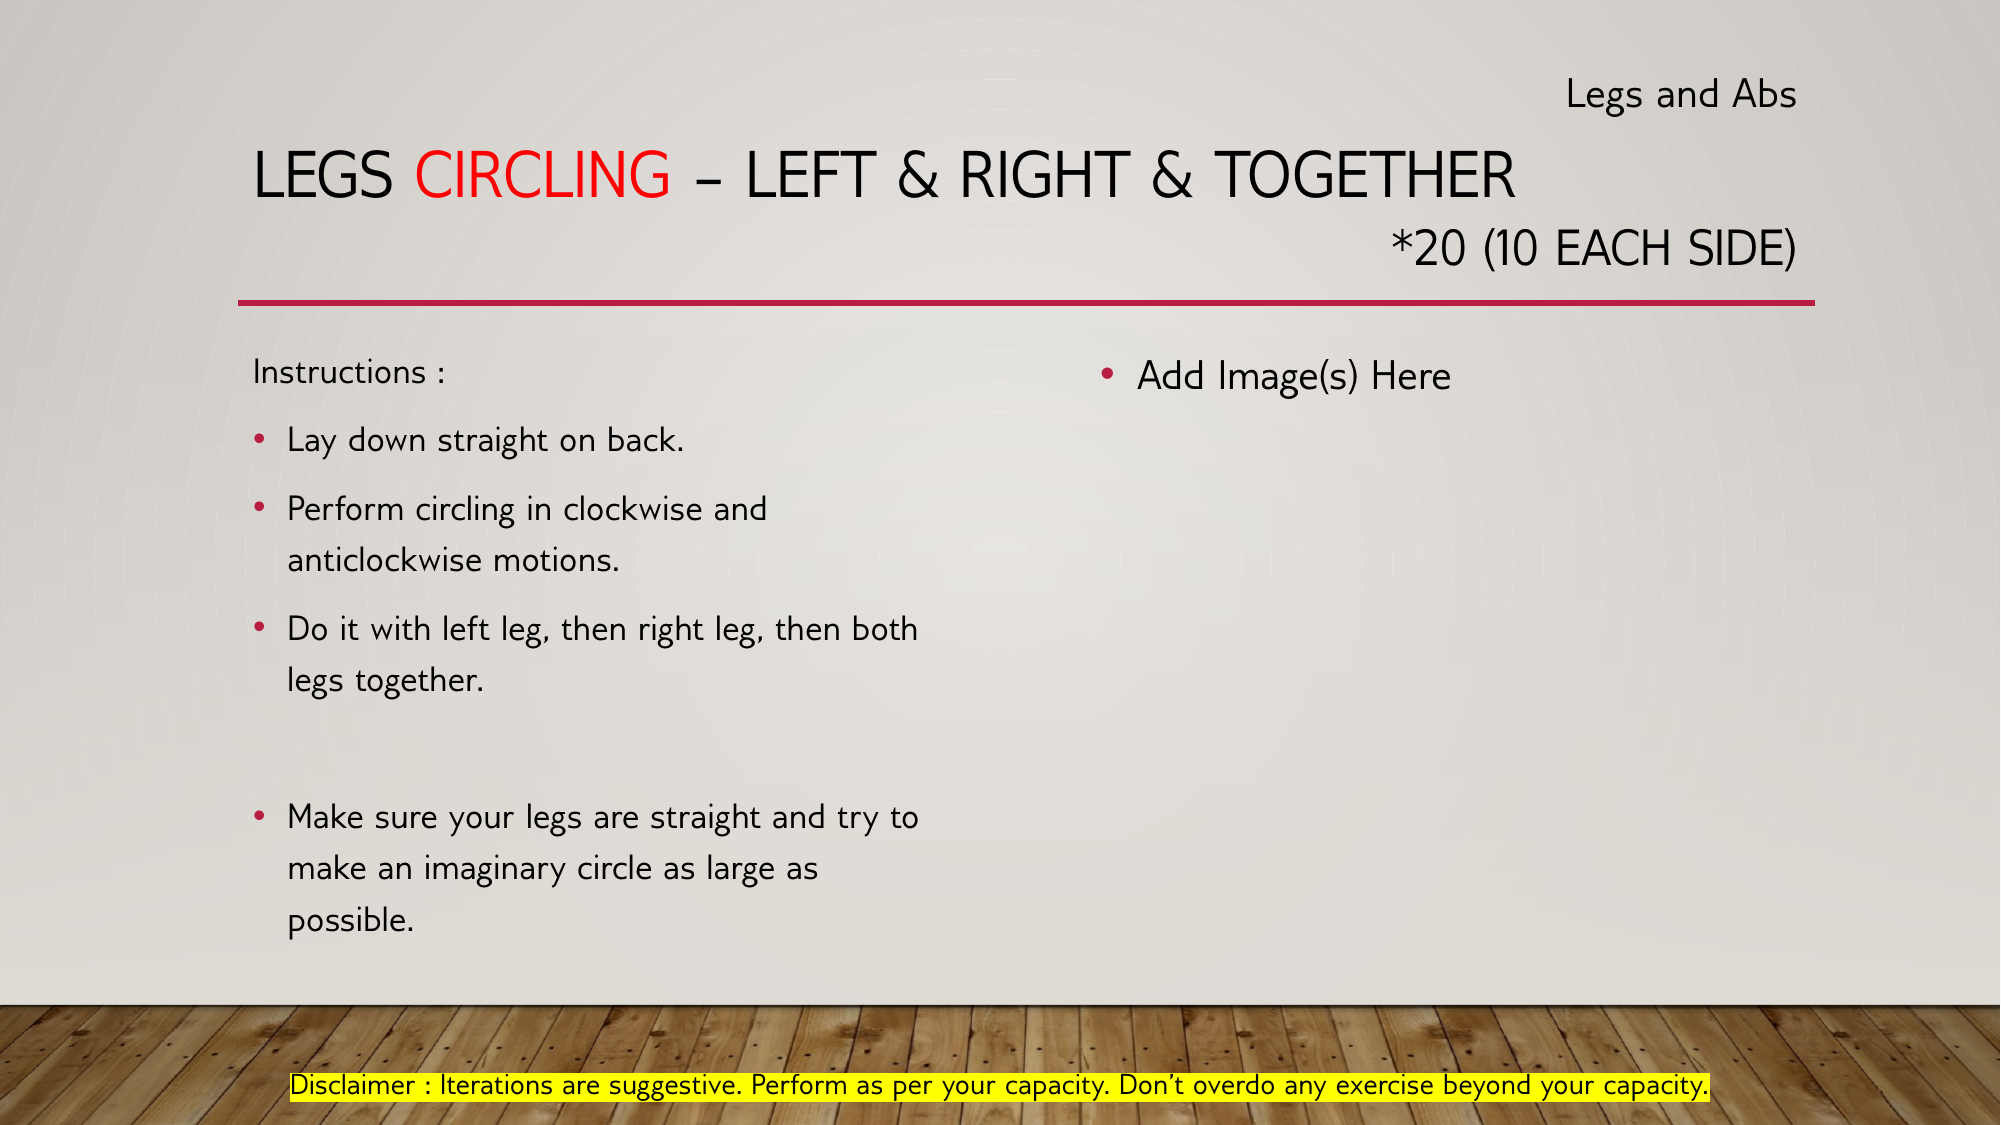

Legs and Abs
# Legs circling – left & right & Together
*20 (10 each side)
Add Image(s) Here

Instructions :
Lay down straight on back.
Perform circling in clockwise and anticlockwise motions.
Do it with left leg, then right leg, then both legs together.

Make sure your legs are straight and try to make an imaginary circle as large as possible.

Disclaimer : Iterations are suggestive. Perform as per your capacity. Don’t overdo any exercise beyond your capacity.